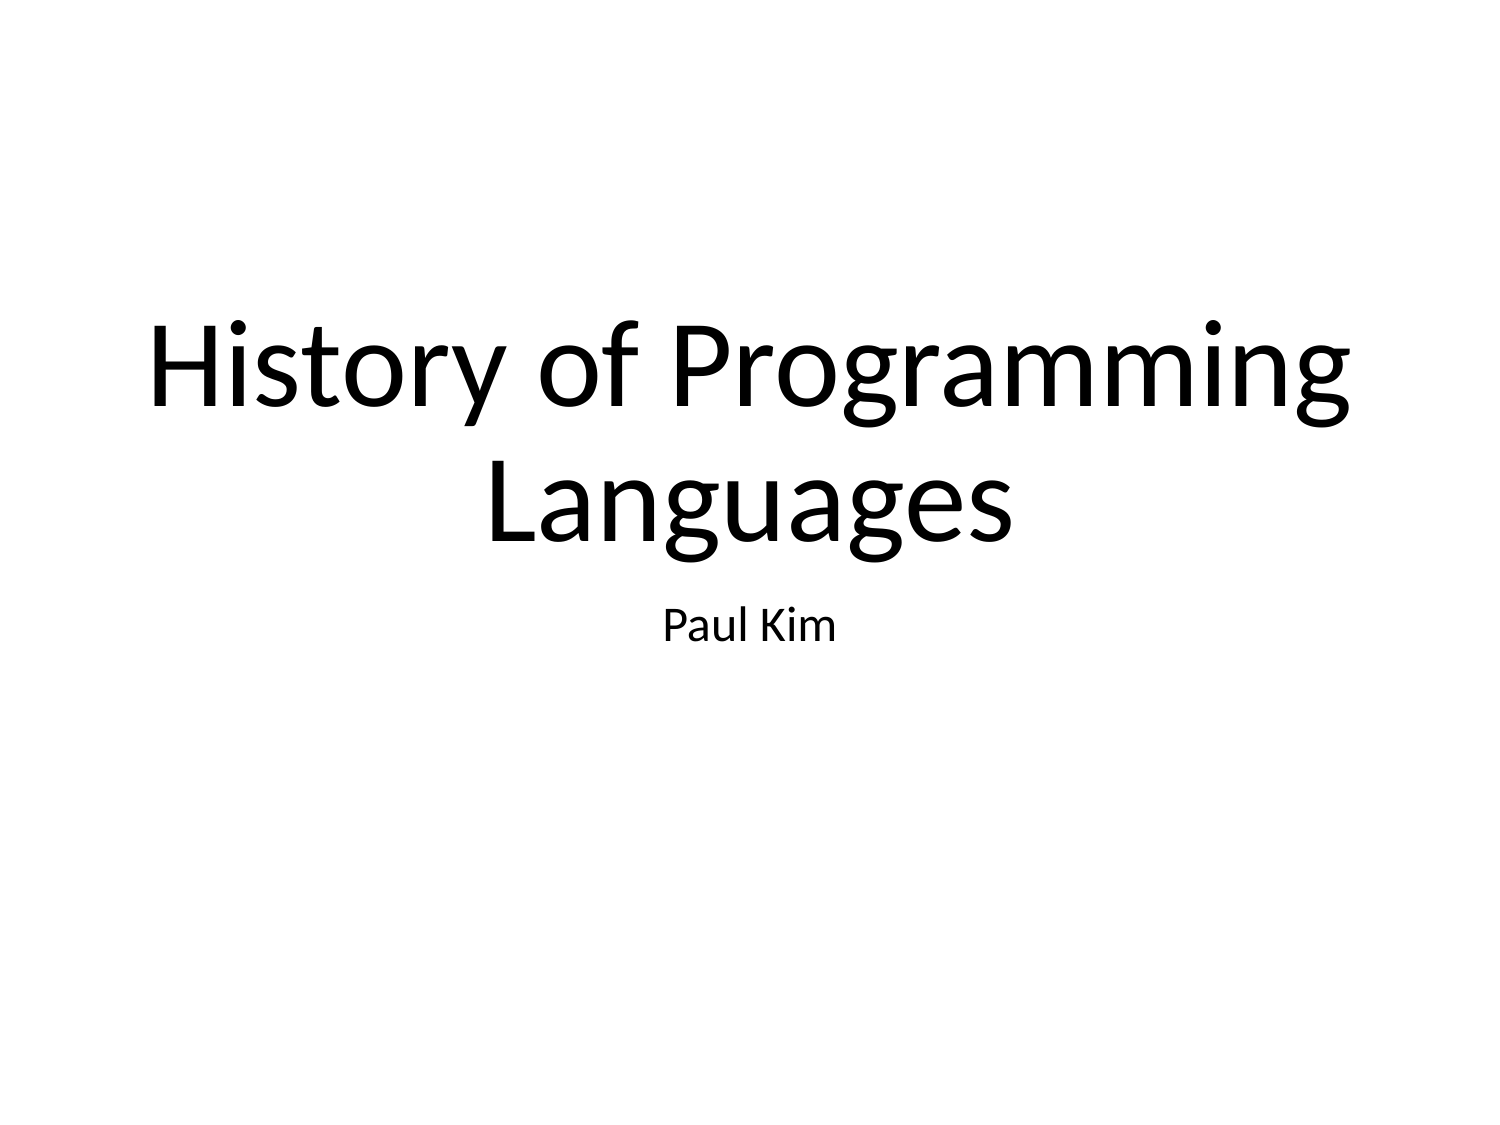

# History of Programming Languages
Paul Kim